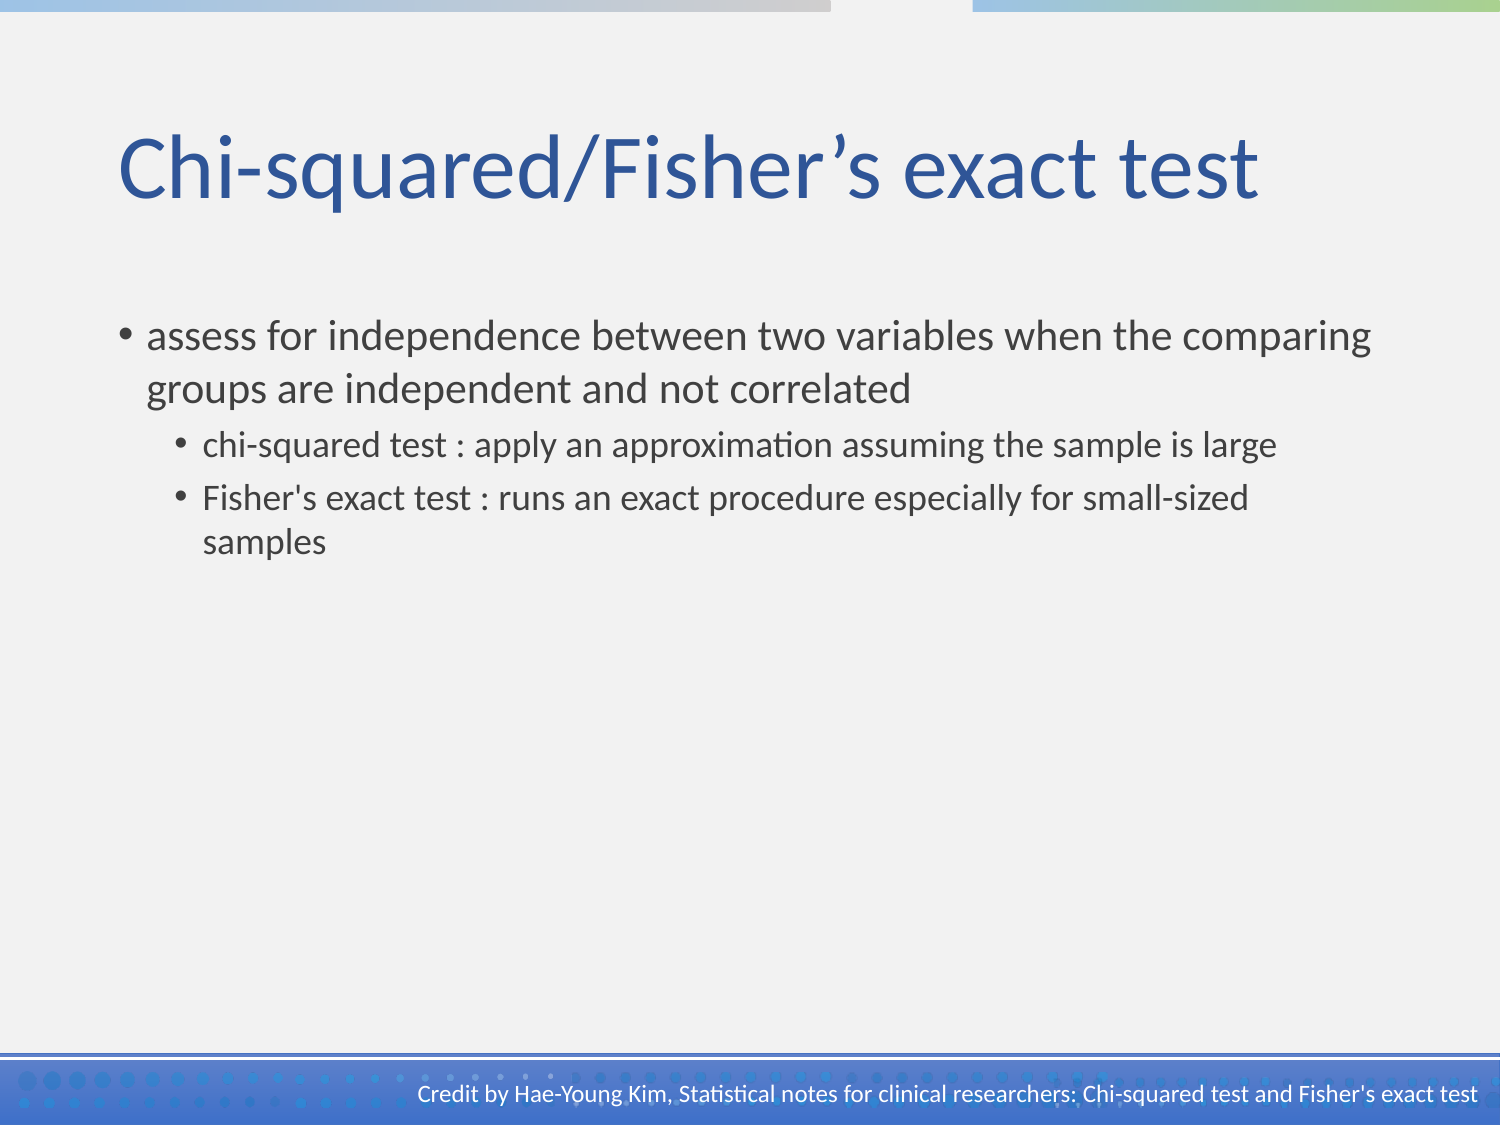

# Chi-squared/Fisher’s exact test
assess for independence between two variables when the comparing groups are independent and not correlated
chi-squared test : apply an approximation assuming the sample is large
Fisher's exact test : runs an exact procedure especially for small-sized samples
Credit by Hae-Young Kim, Statistical notes for clinical researchers: Chi-squared test and Fisher's exact test